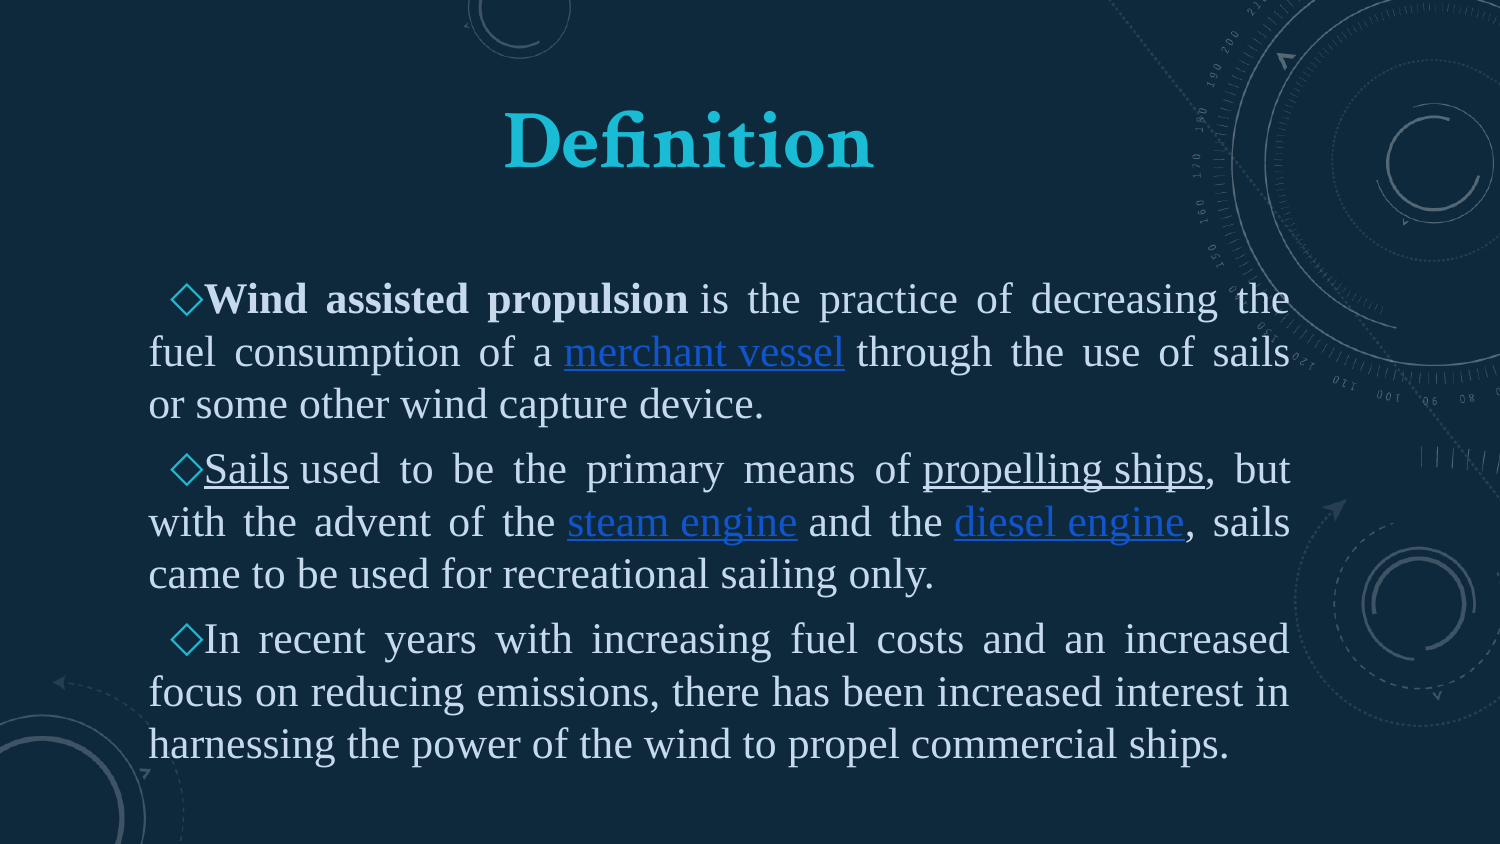

# Definition
Wind assisted propulsion is the practice of decreasing the fuel consumption of a merchant vessel through the use of sails or some other wind capture device.
Sails used to be the primary means of propelling ships, but with the advent of the steam engine and the diesel engine, sails came to be used for recreational sailing only.
In recent years with increasing fuel costs and an increased focus on reducing emissions, there has been increased interest in harnessing the power of the wind to propel commercial ships.